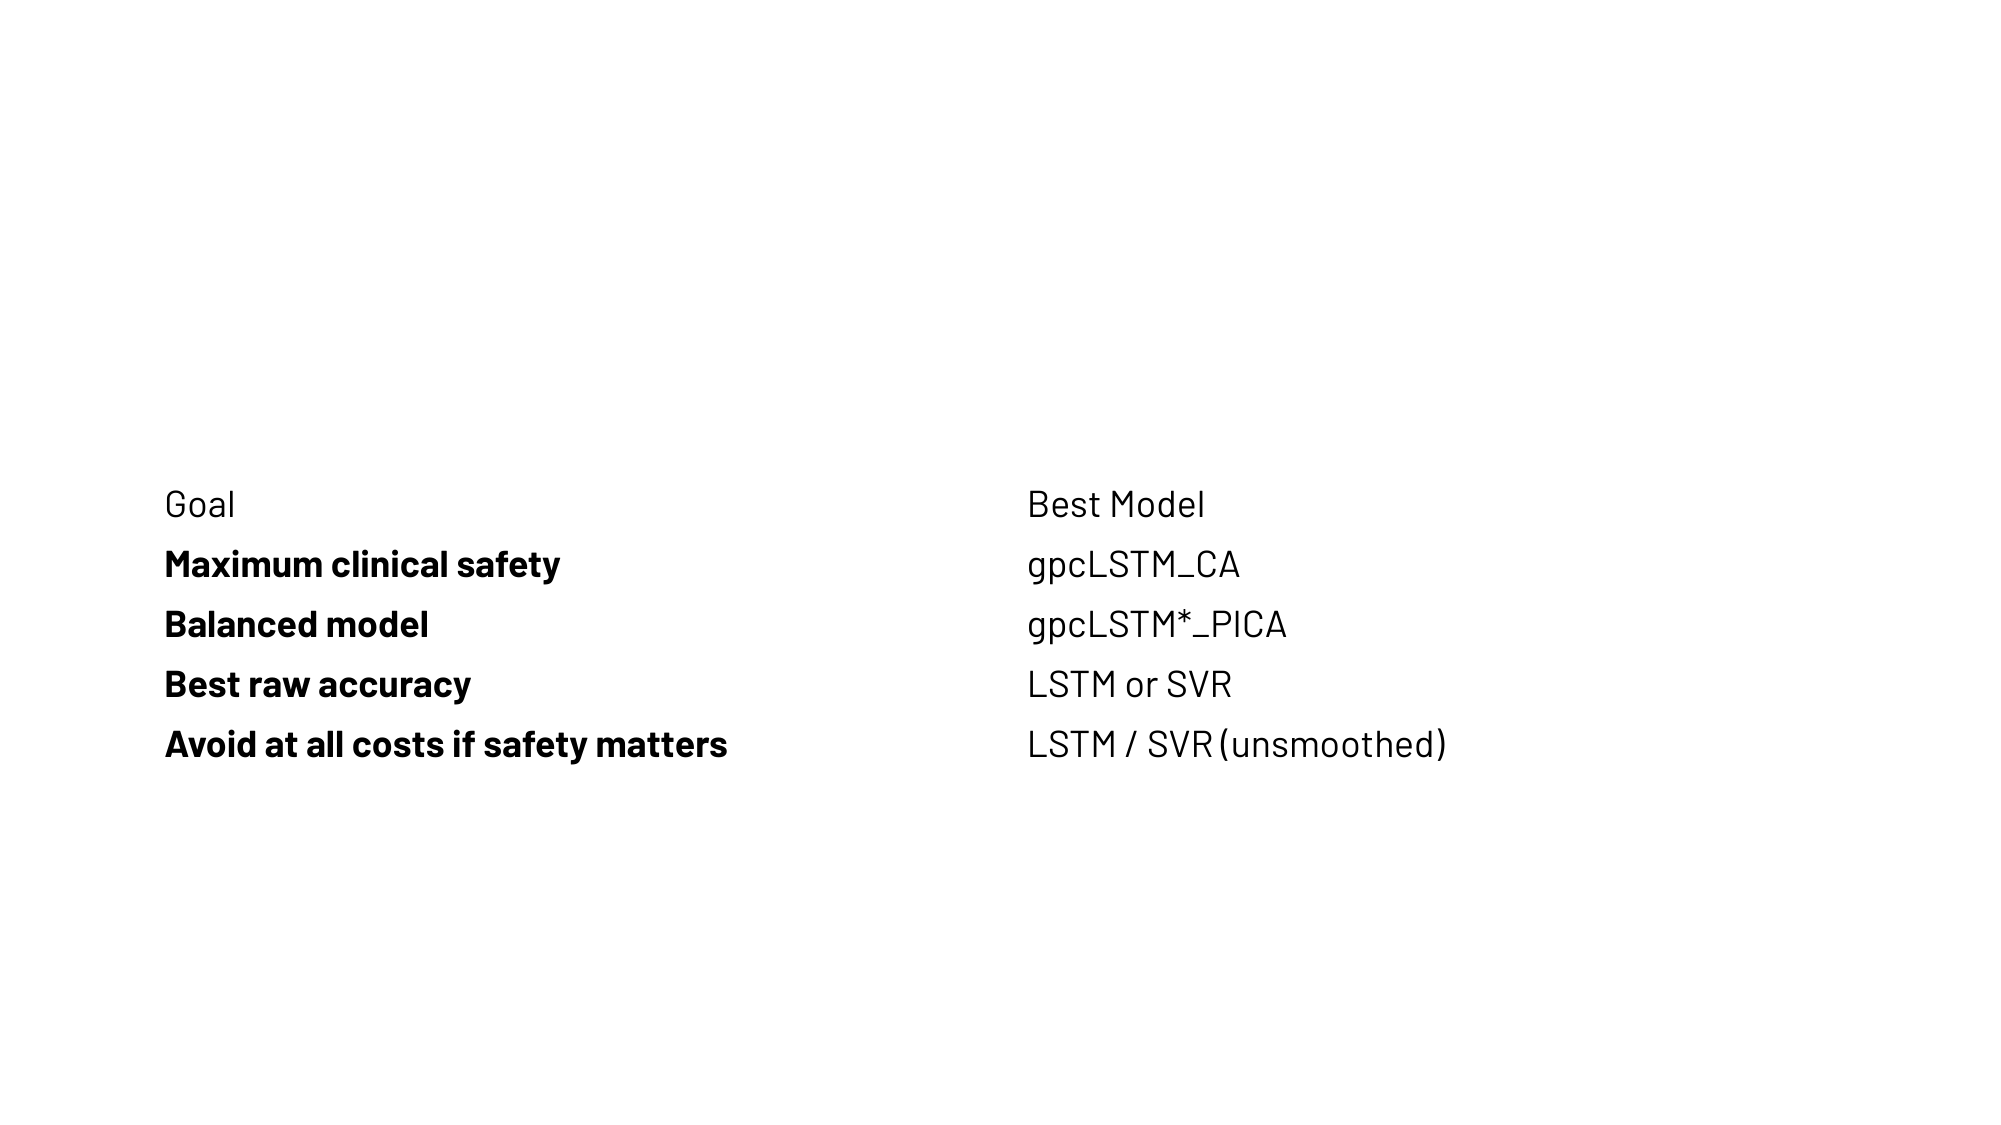

#
| Goal | Best Model |
| --- | --- |
| Maximum clinical safety | gpcLSTM\_CA |
| Balanced model | gpcLSTM\*\_PICA |
| Best raw accuracy | LSTM or SVR |
| Avoid at all costs if safety matters | LSTM / SVR (unsmoothed) |